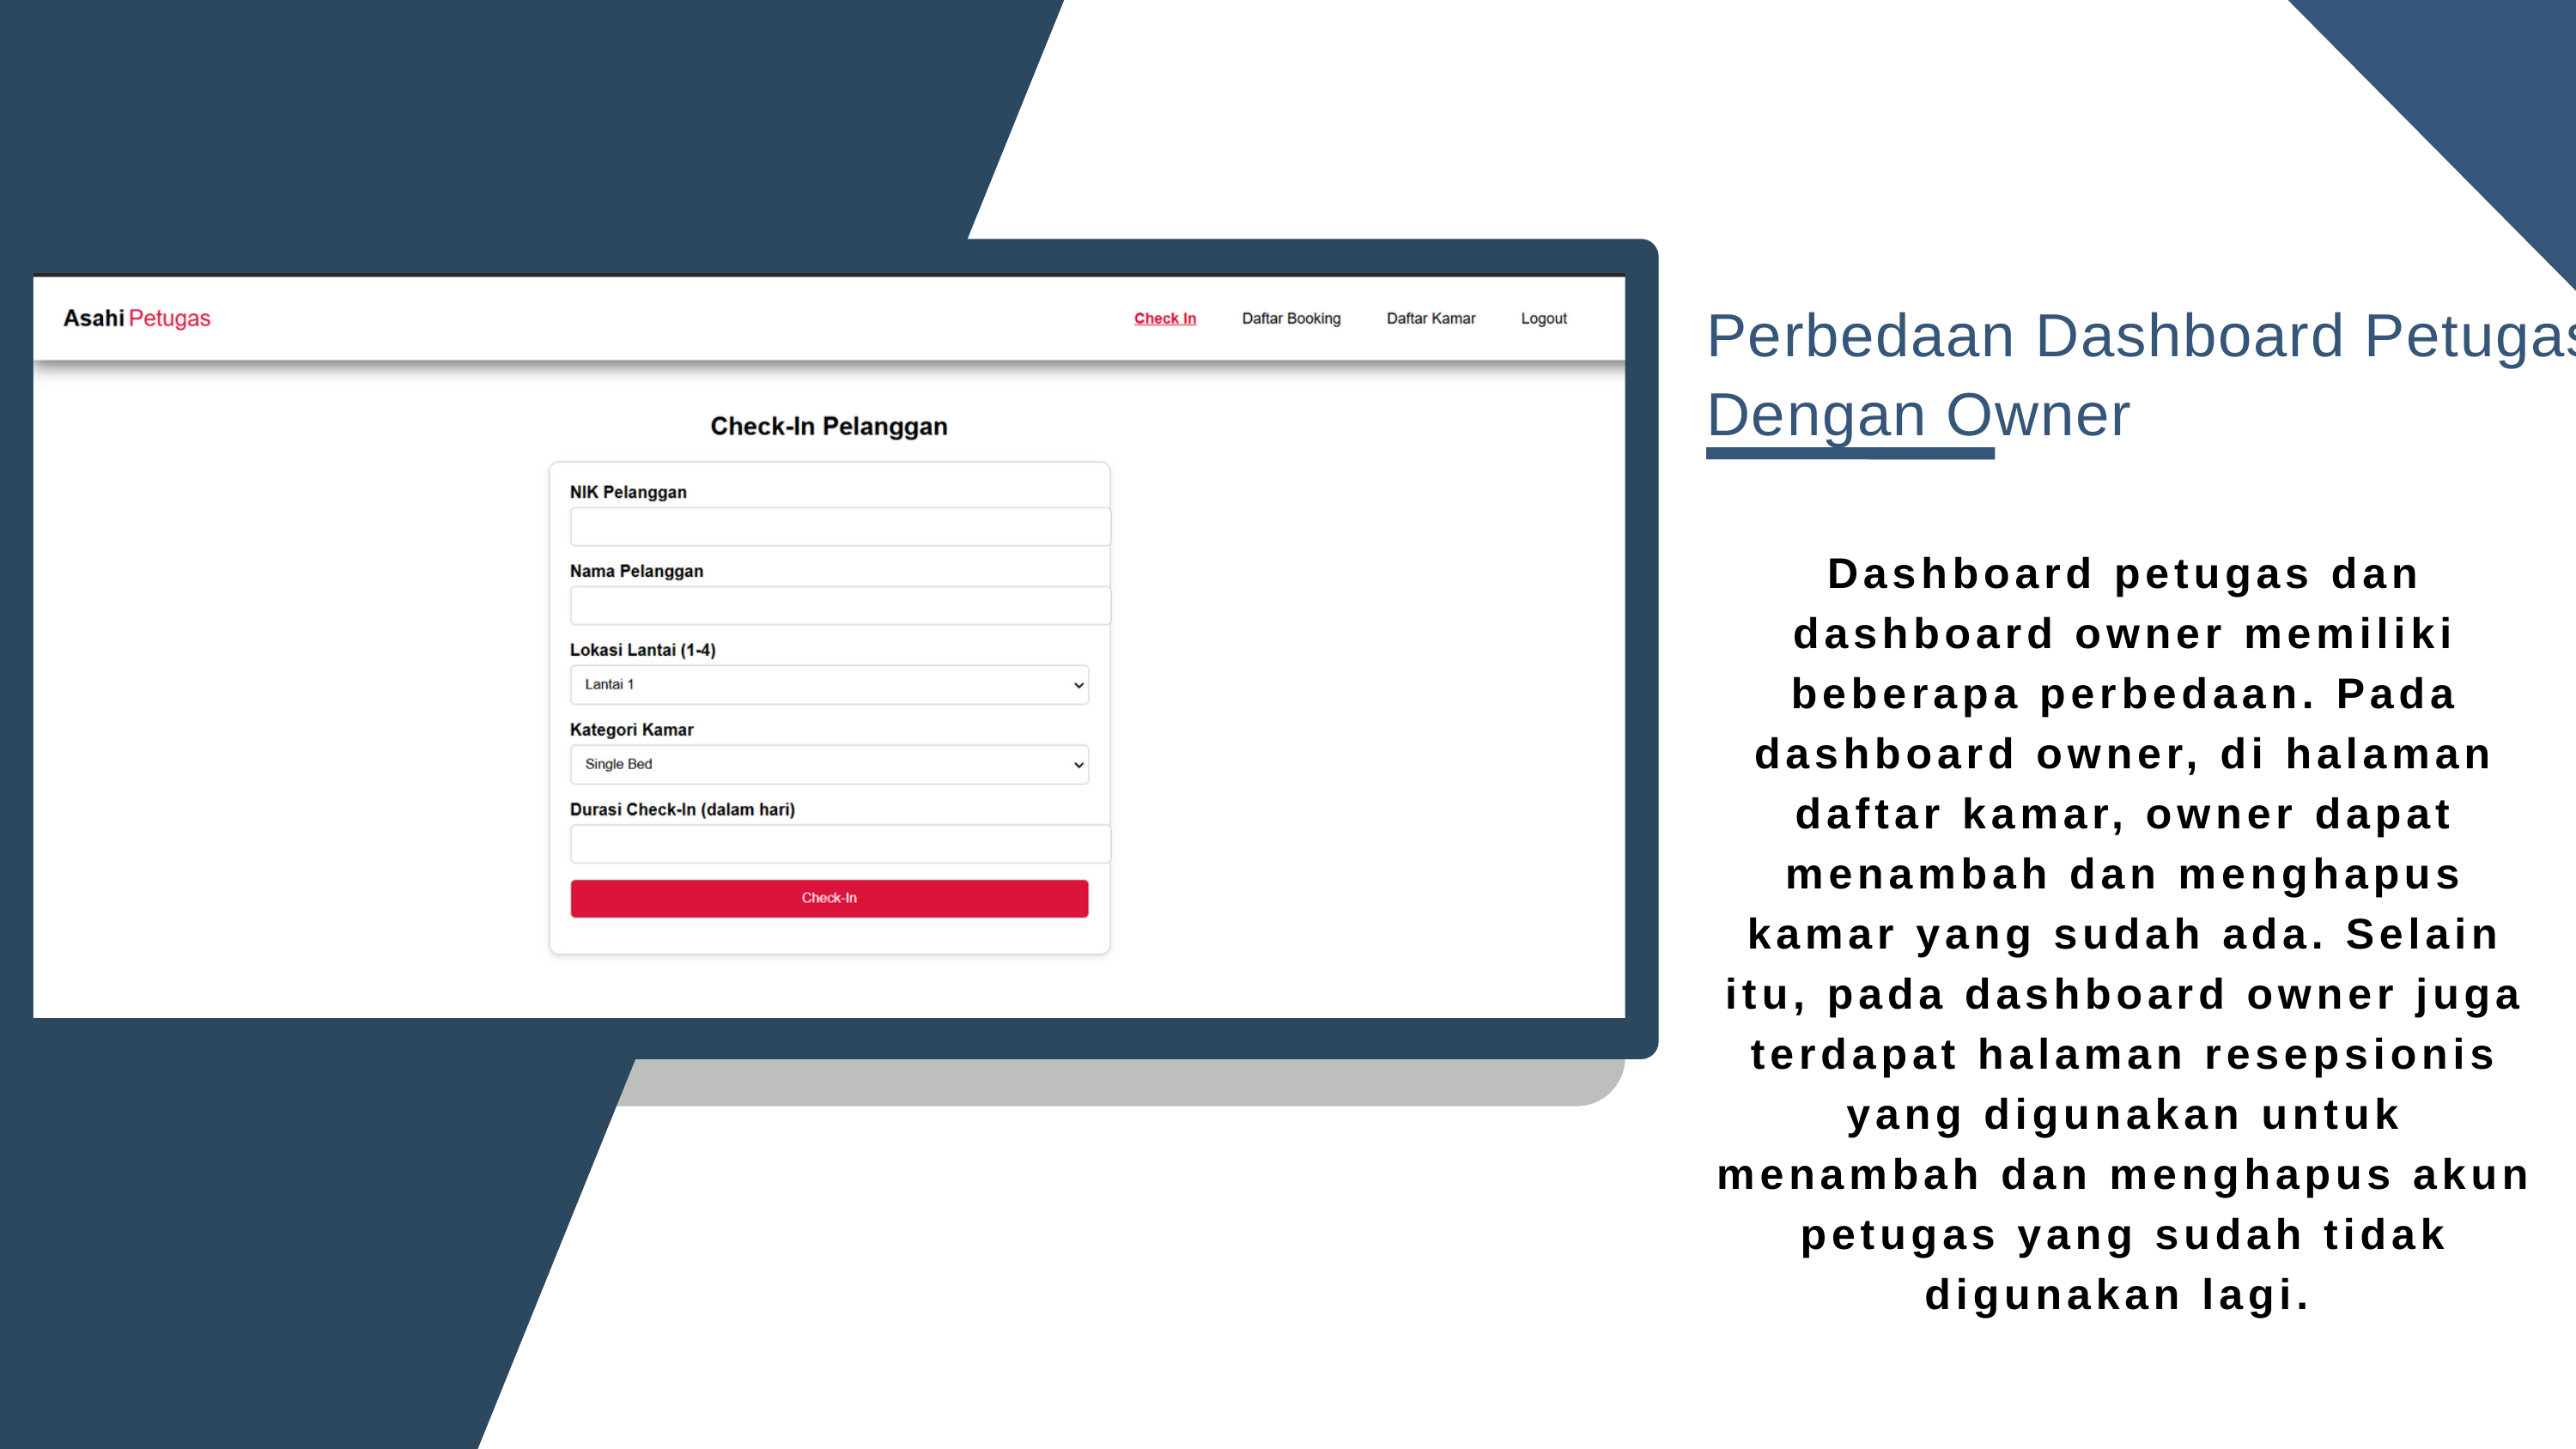

Perbedaan Dashboard Petugas Dengan Owner

Dashboard petugas dan dashboard owner memiliki beberapa perbedaan. Pada dashboard owner, di halaman daftar kamar, owner dapat menambah dan menghapus kamar yang sudah ada. Selain itu, pada dashboard owner juga terdapat halaman resepsionis yang digunakan untuk menambah dan menghapus akun petugas yang sudah tidak digunakan lagi.